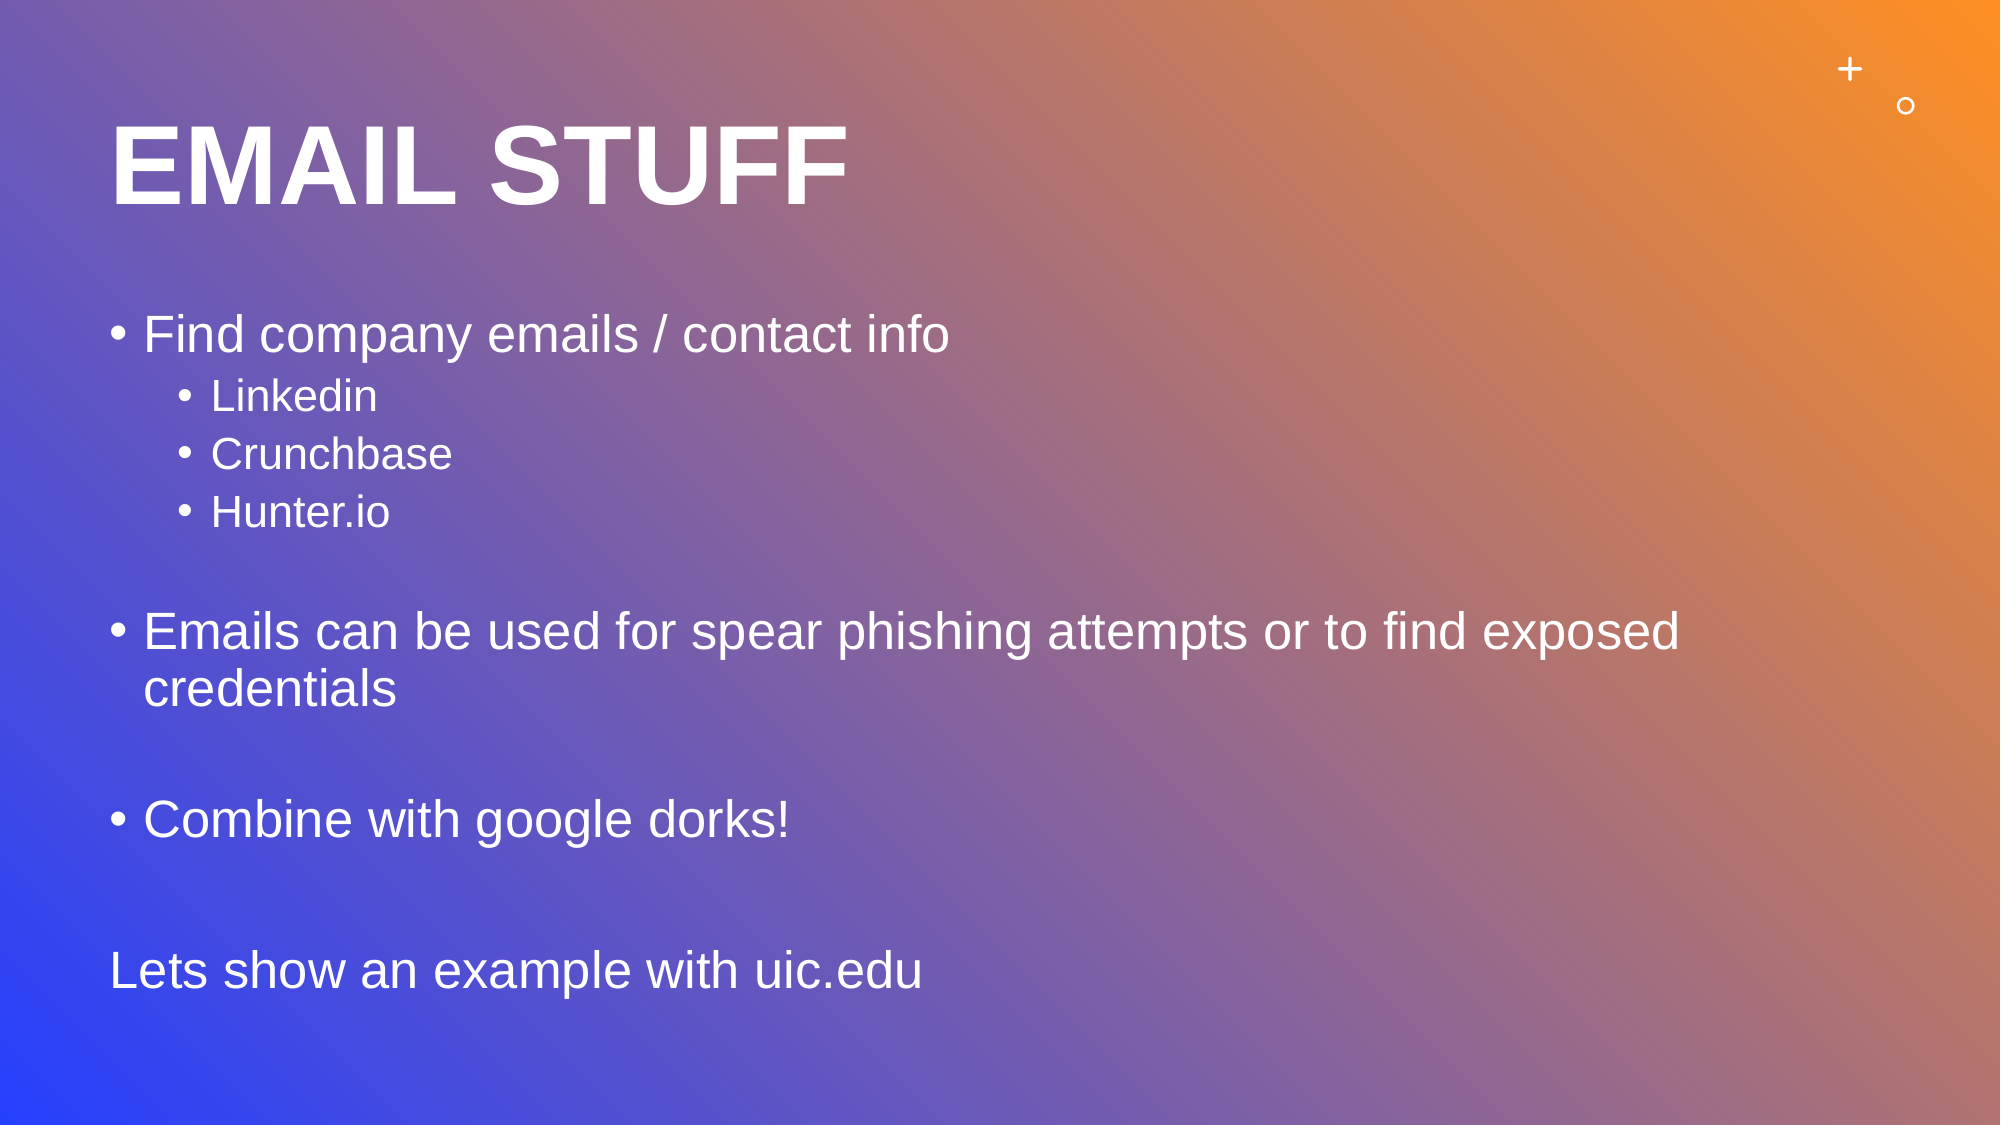

# Email Stuff
Find company emails / contact info
Linkedin
Crunchbase
Hunter.io
Emails can be used for spear phishing attempts or to find exposed credentials
Combine with google dorks!

Lets show an example with uic.edu